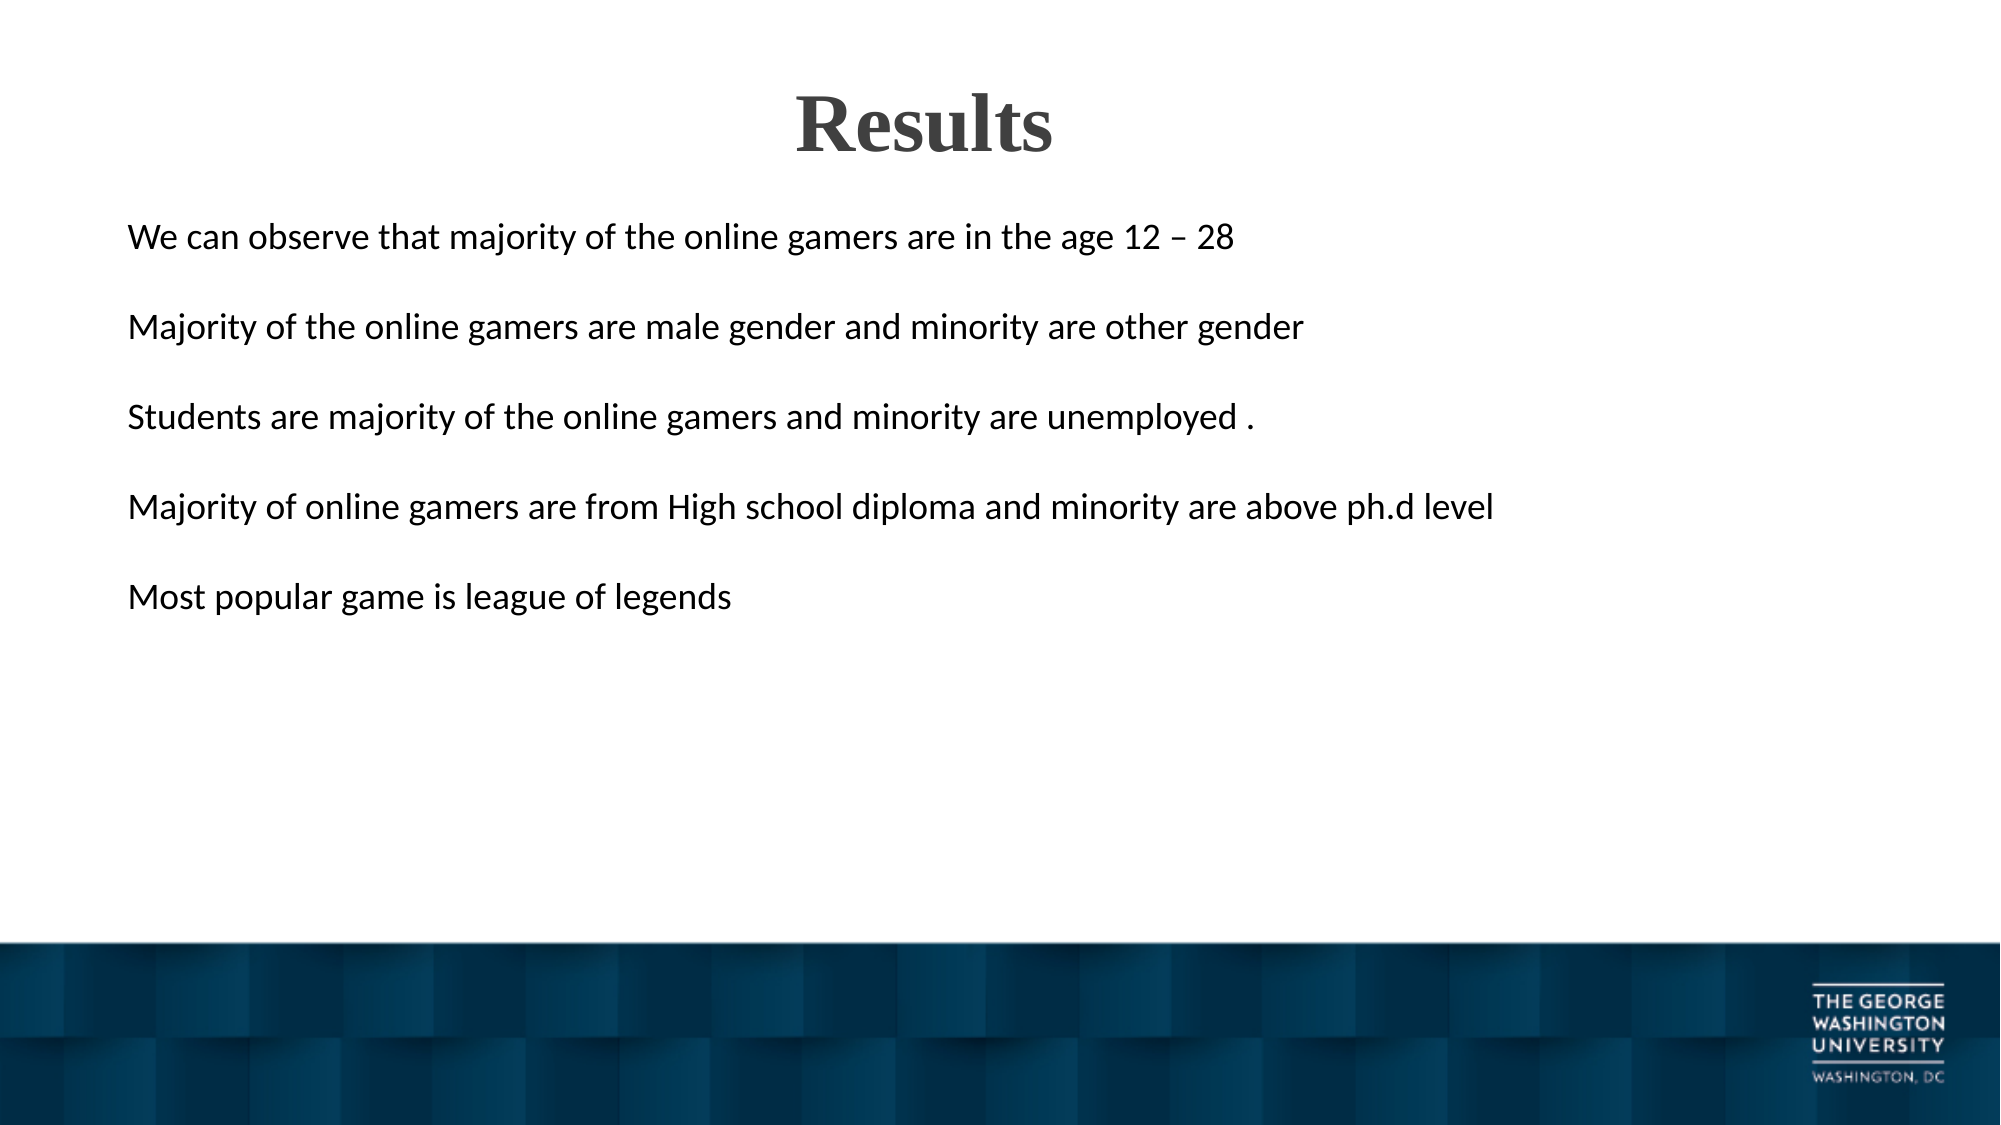

# Results
We can observe that majority of the online gamers are in the age 12 – 28

Majority of the online gamers are male gender and minority are other gender

Students are majority of the online gamers and minority are unemployed .

Majority of online gamers are from High school diploma and minority are above ph.d level

Most popular game is league of legends